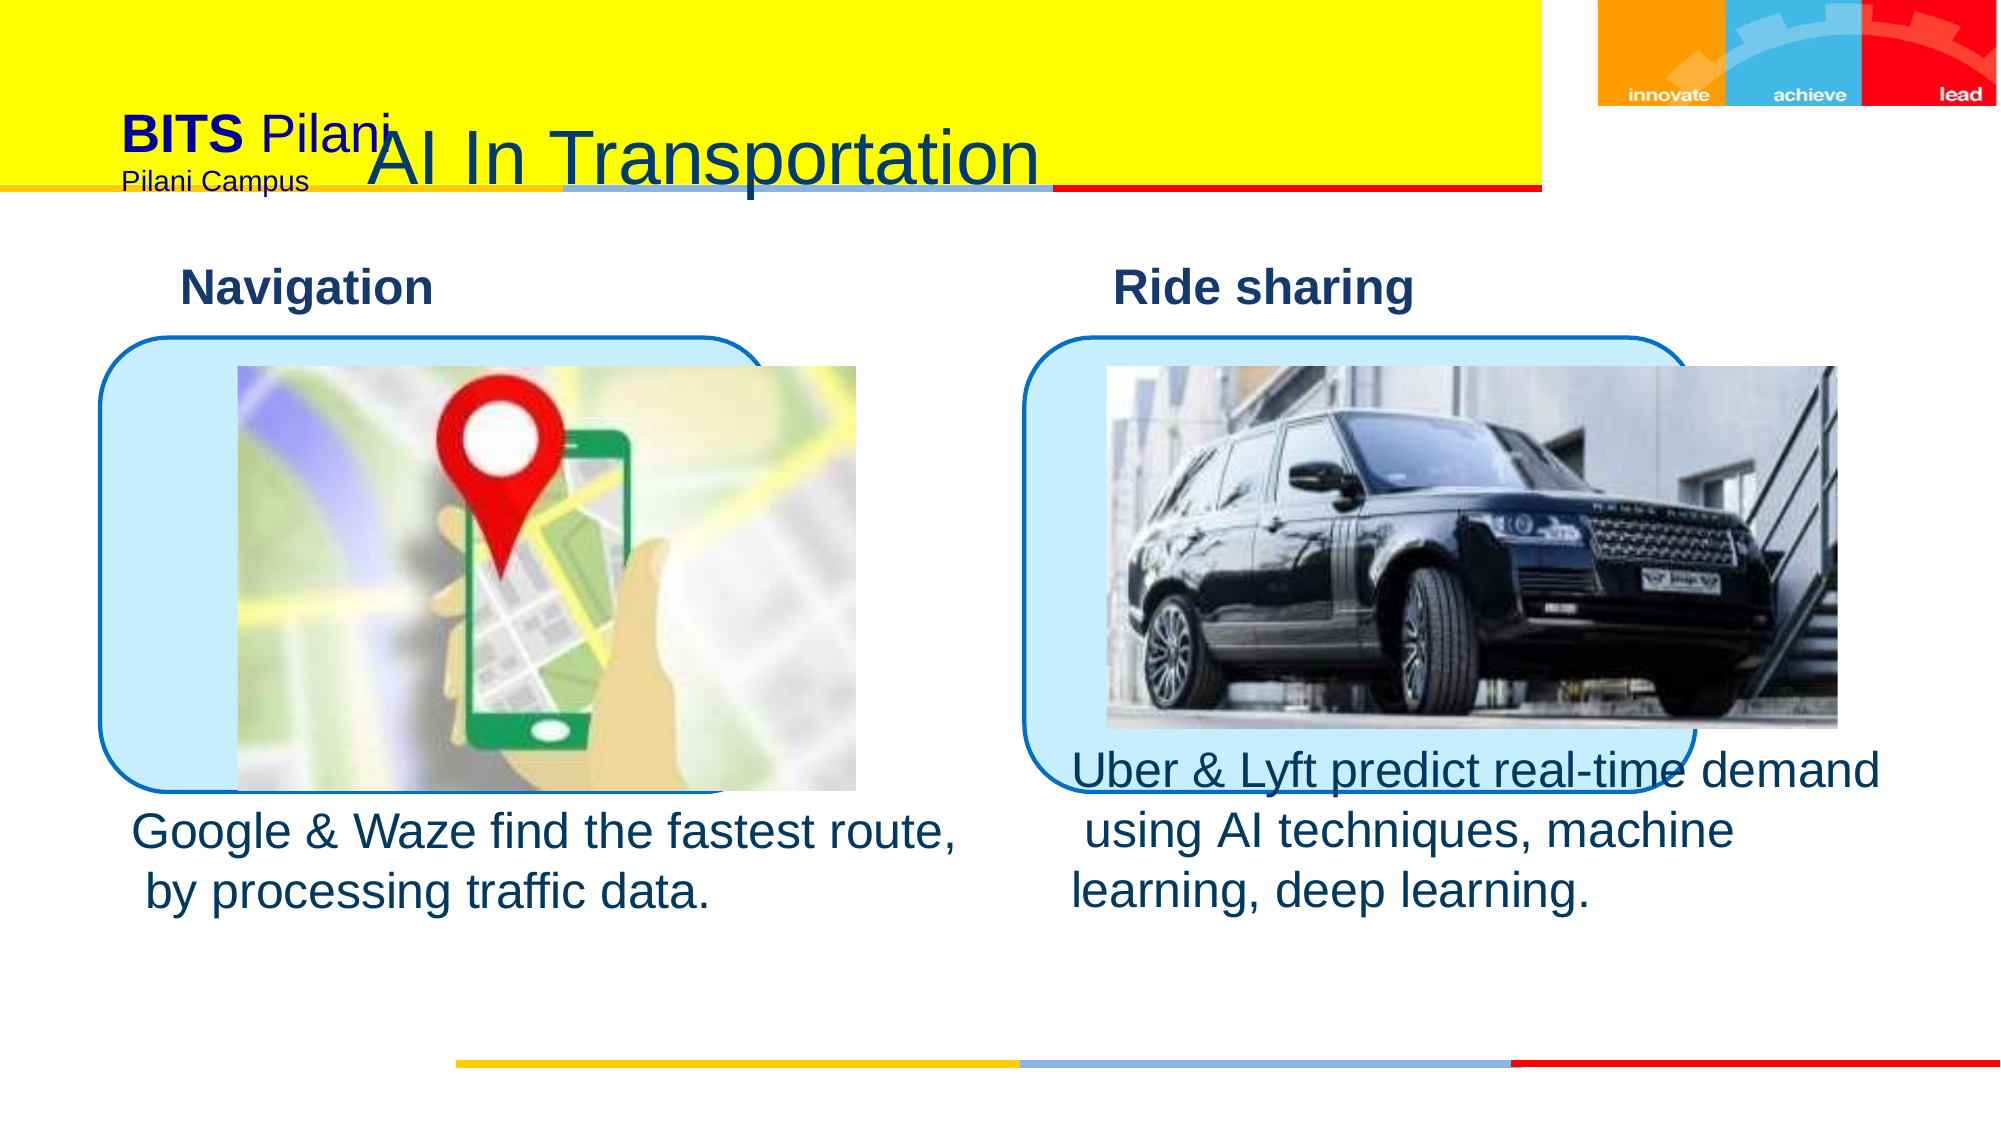

# BITS Pilani
Pilani Campus
AI In Transportation
Navigation
Ride sharing

Uber & Lyft predict real-time demand  using AI techniques, machine  learning, deep learning.
Google & Waze find the fastest route,  by processing traffic data.